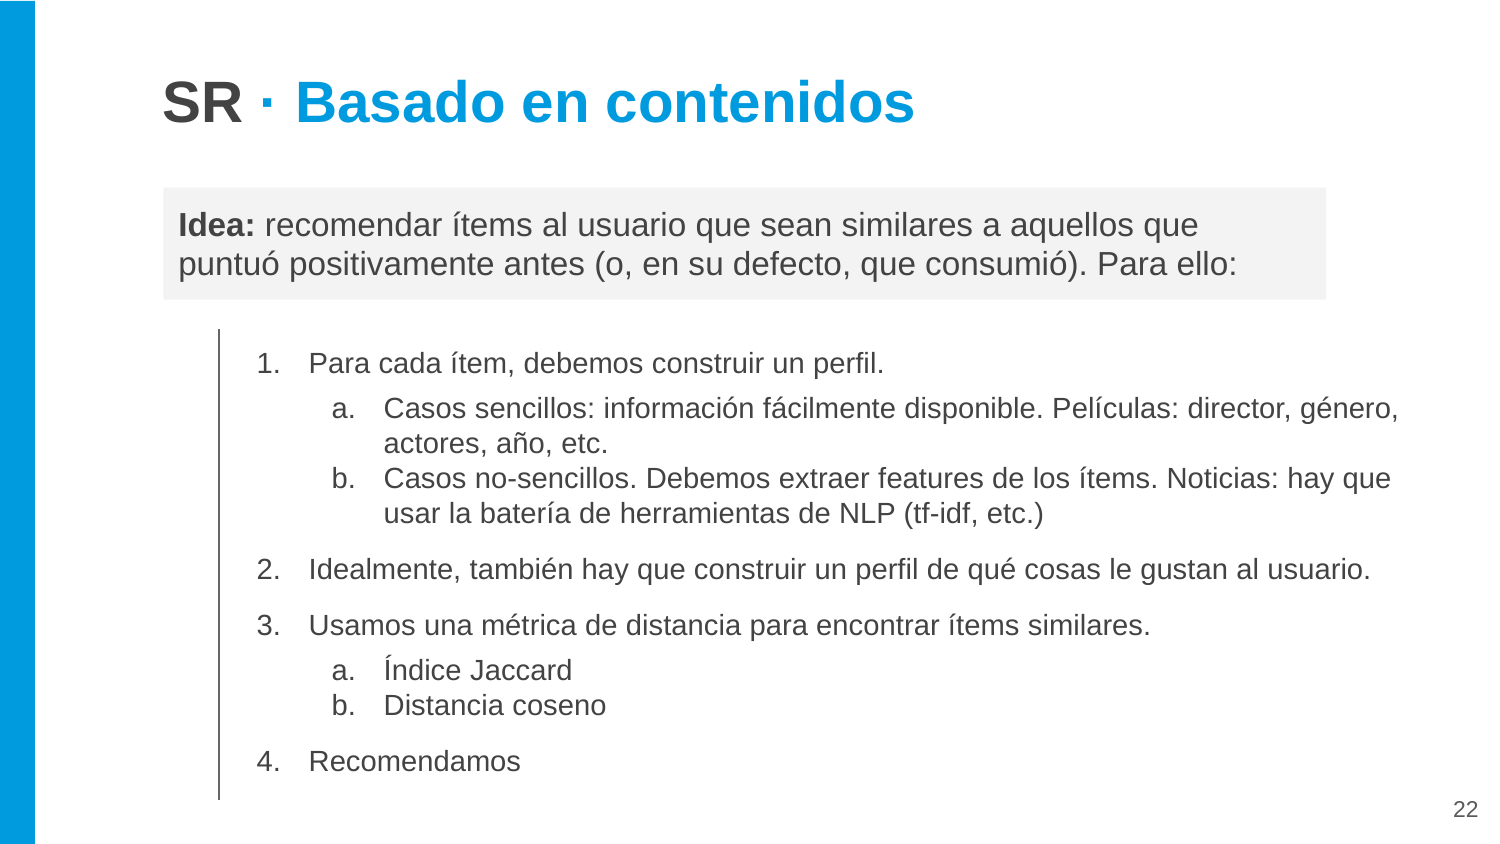

SR · Basado en contenidos
Idea: recomendar ítems al usuario que sean similares a aquellos que puntuó positivamente antes (o, en su defecto, que consumió). Para ello:
Para cada ítem, debemos construir un perfil.
Casos sencillos: información fácilmente disponible. Películas: director, género, actores, año, etc.
Casos no-sencillos. Debemos extraer features de los ítems. Noticias: hay que usar la batería de herramientas de NLP (tf-idf, etc.)
Idealmente, también hay que construir un perfil de qué cosas le gustan al usuario.
Usamos una métrica de distancia para encontrar ítems similares.
Índice Jaccard
Distancia coseno
Recomendamos

22